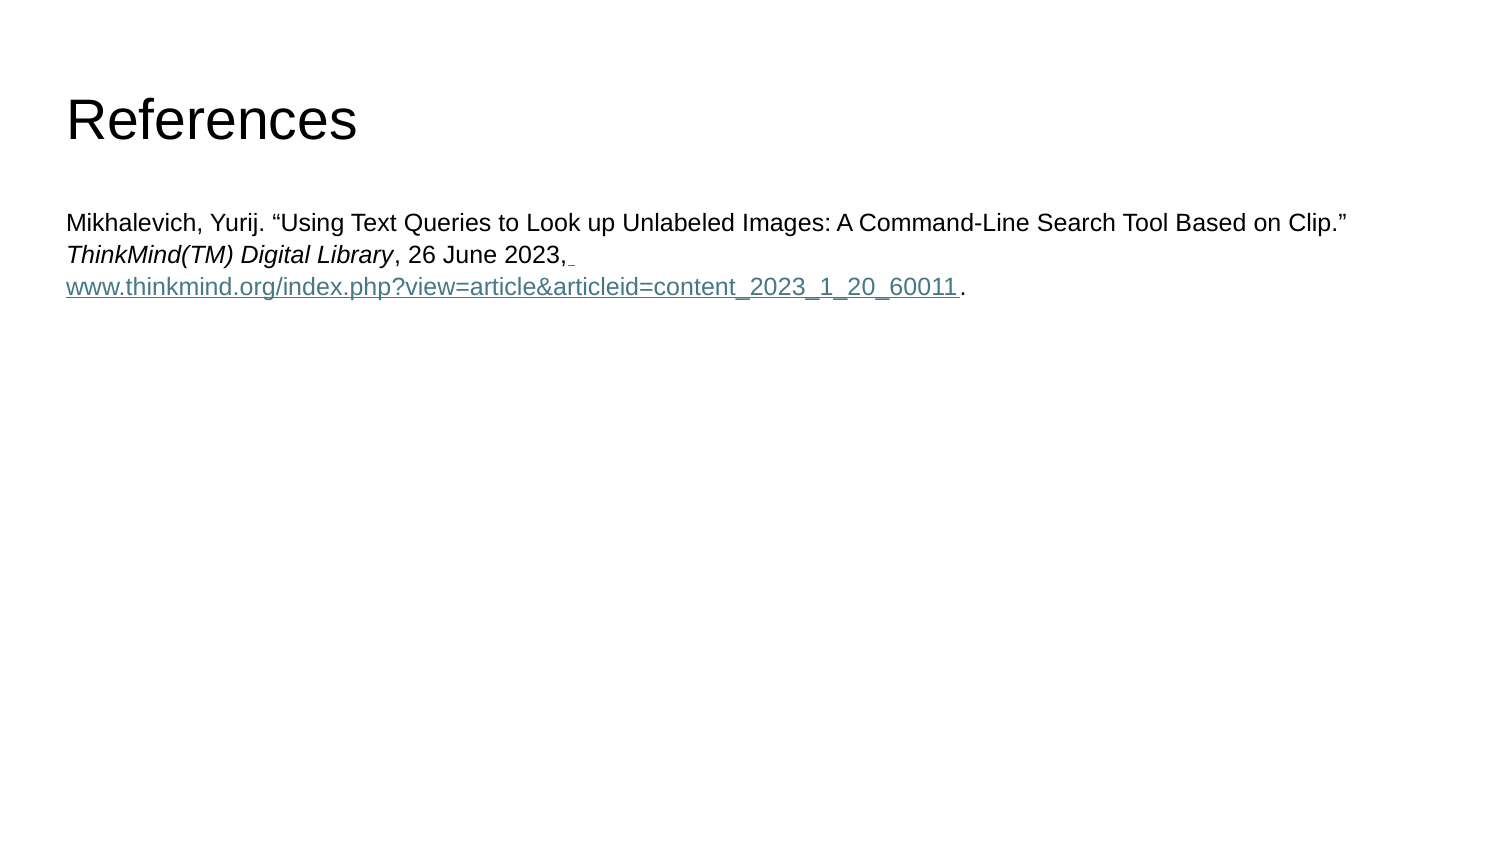

# References
Mikhalevich, Yurij. “Using Text Queries to Look up Unlabeled Images: A Command-Line Search Tool Based on Clip.” ThinkMind(TM) Digital Library, 26 June 2023, www.thinkmind.org/index.php?view=article&articleid=content_2023_1_20_60011.